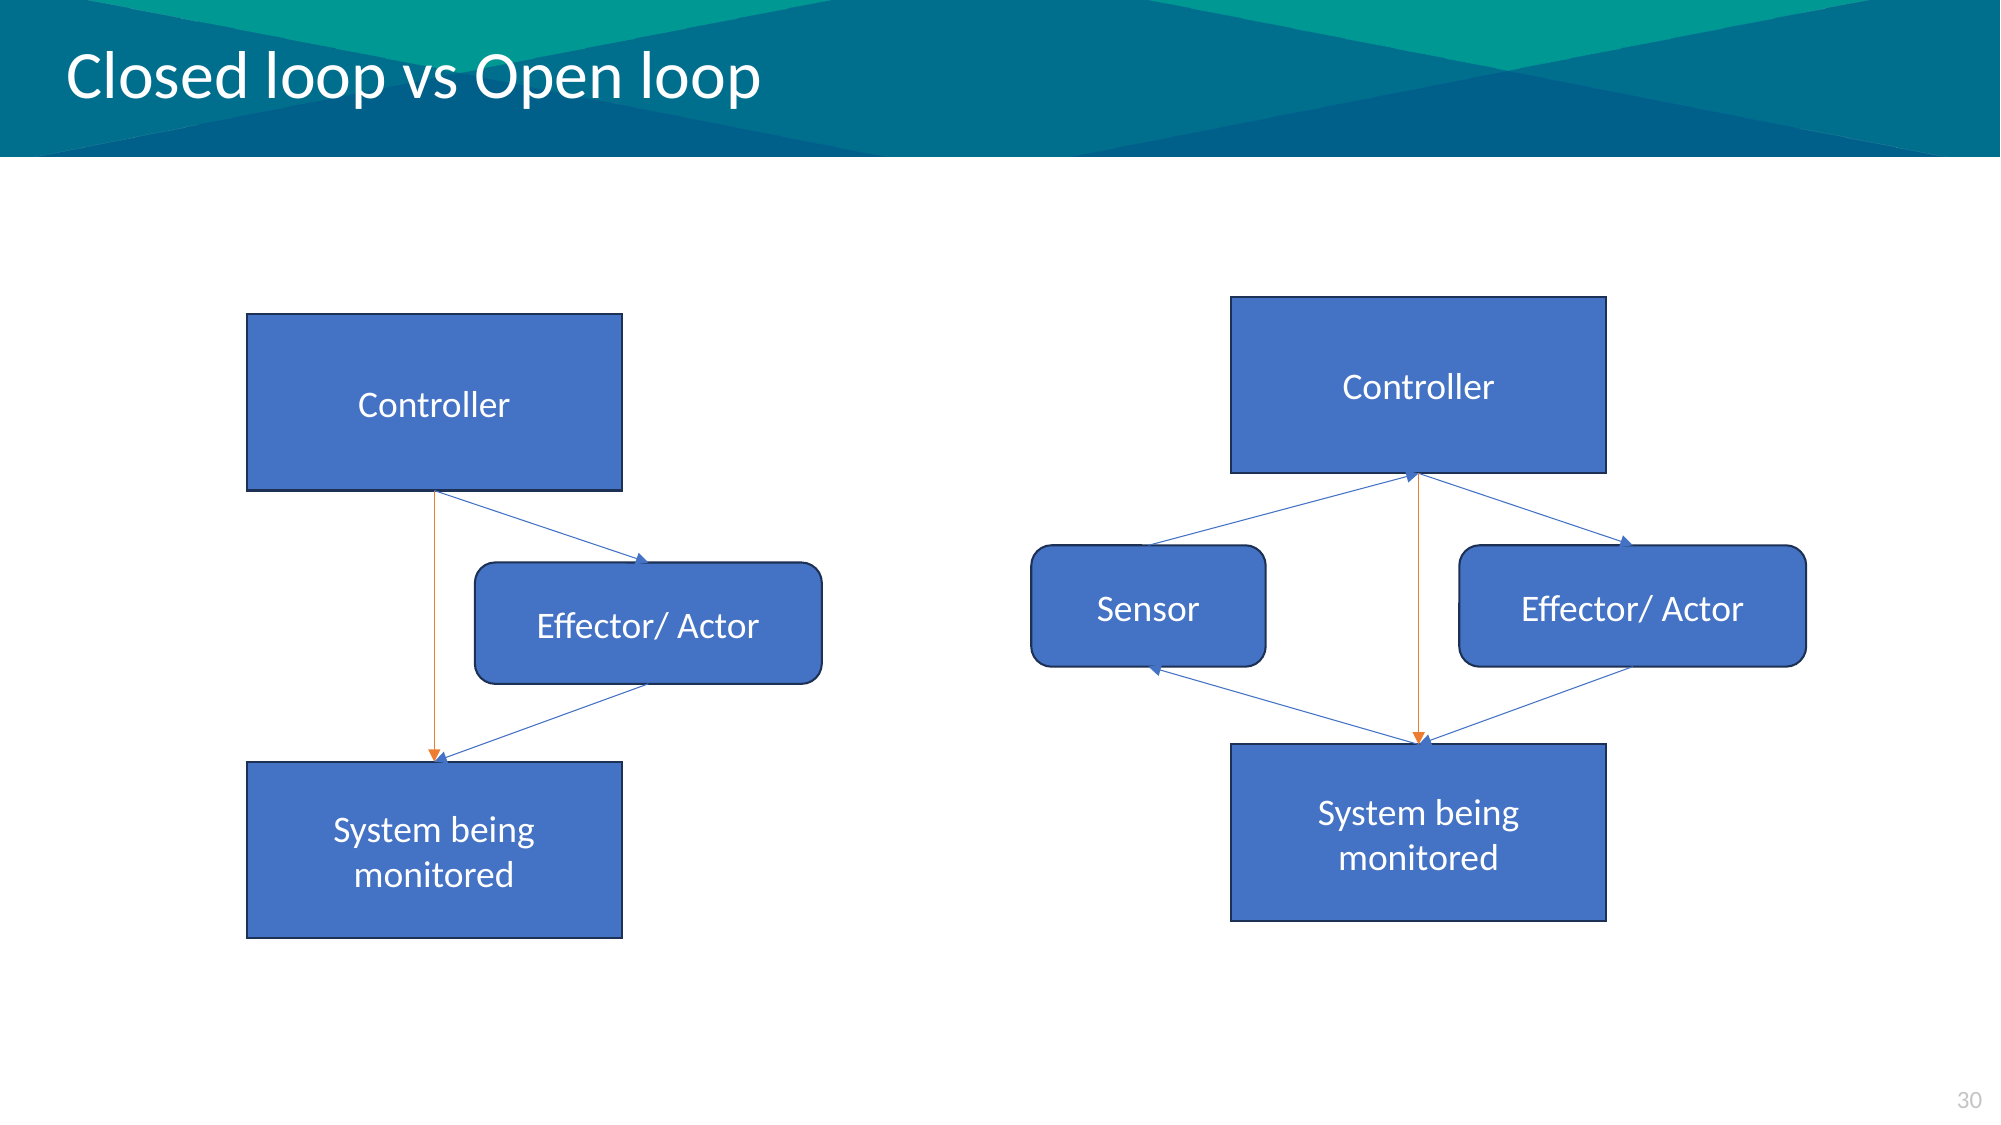

# Closed loop vs Open loop
Controller
Controller
Sensor
Effector/ Actor
Effector/ Actor
System being monitored
System being monitored

30